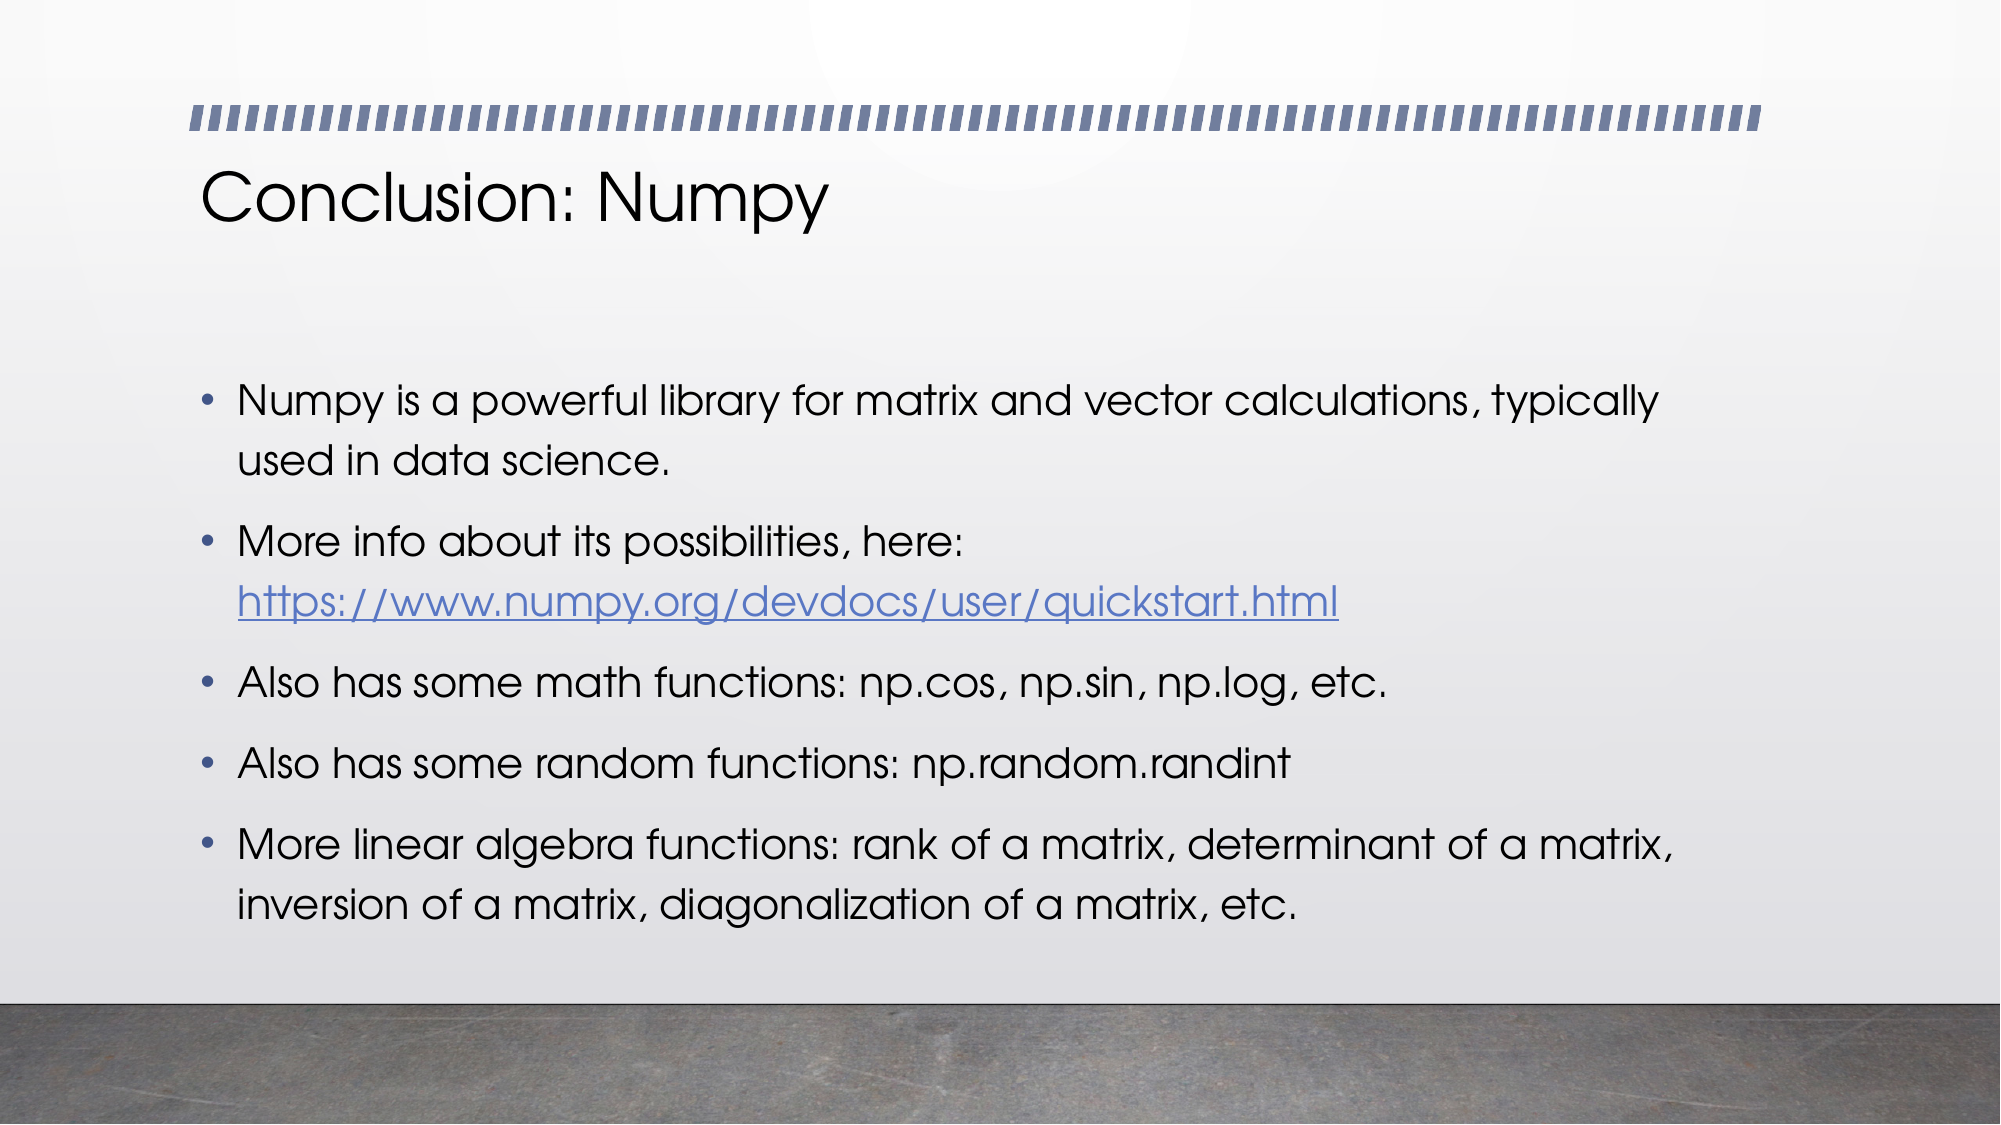

# Conclusion: Numpy
Numpy is a powerful library for matrix and vector calculations, typically used in data science.
More info about its possibilities, here: https://www.numpy.org/devdocs/user/quickstart.html
Also has some math functions: np.cos, np.sin, np.log, etc.
Also has some random functions: np.random.randint
More linear algebra functions: rank of a matrix, determinant of a matrix, inversion of a matrix, diagonalization of a matrix, etc.